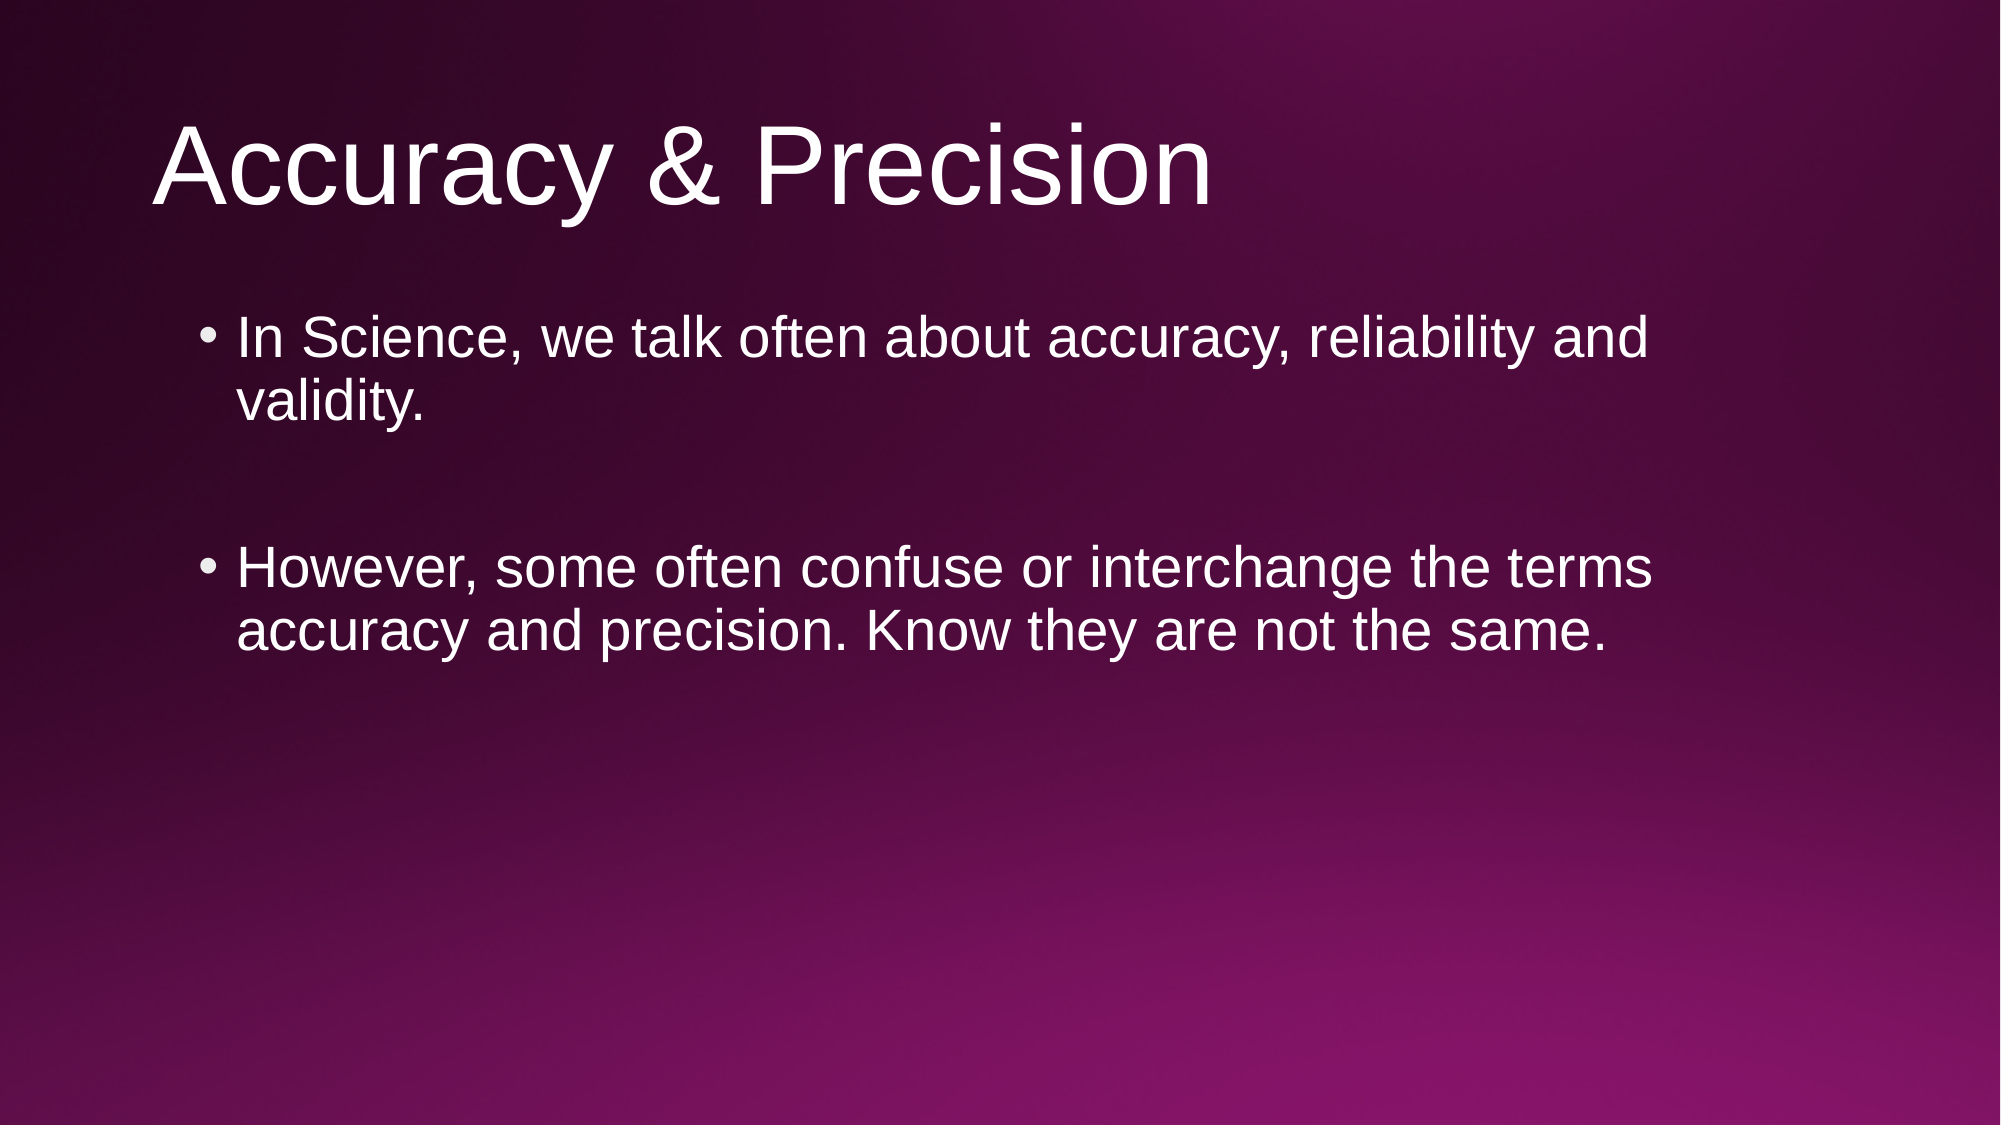

# Accuracy & Precision
In Science, we talk often about accuracy, reliability and validity.

However, some often confuse or interchange the terms accuracy and precision. Know they are not the same.